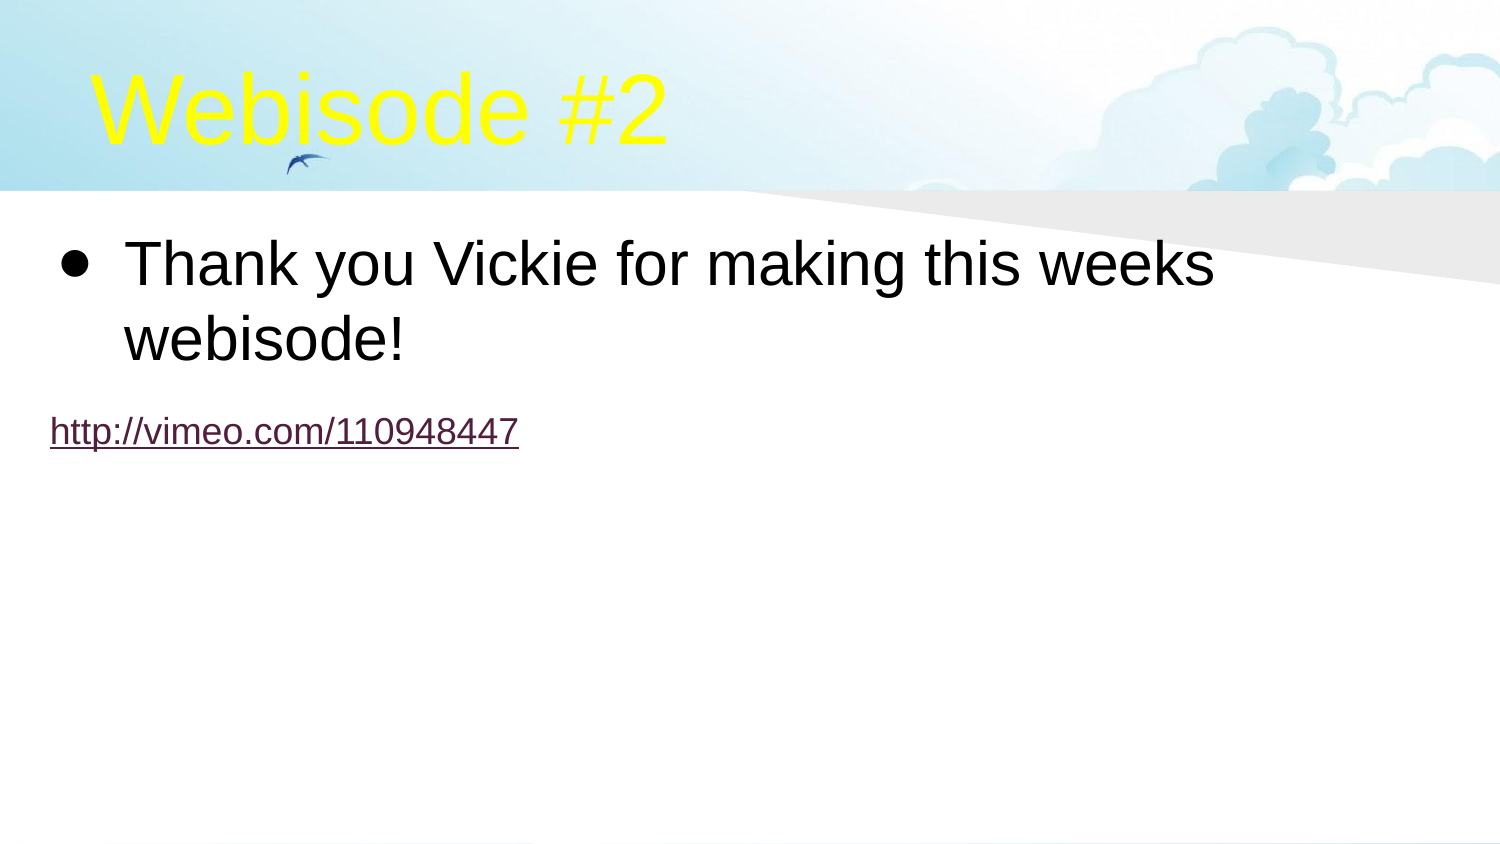

# Webisode #2
Thank you Vickie for making this weeks webisode!

http://vimeo.com/110948447